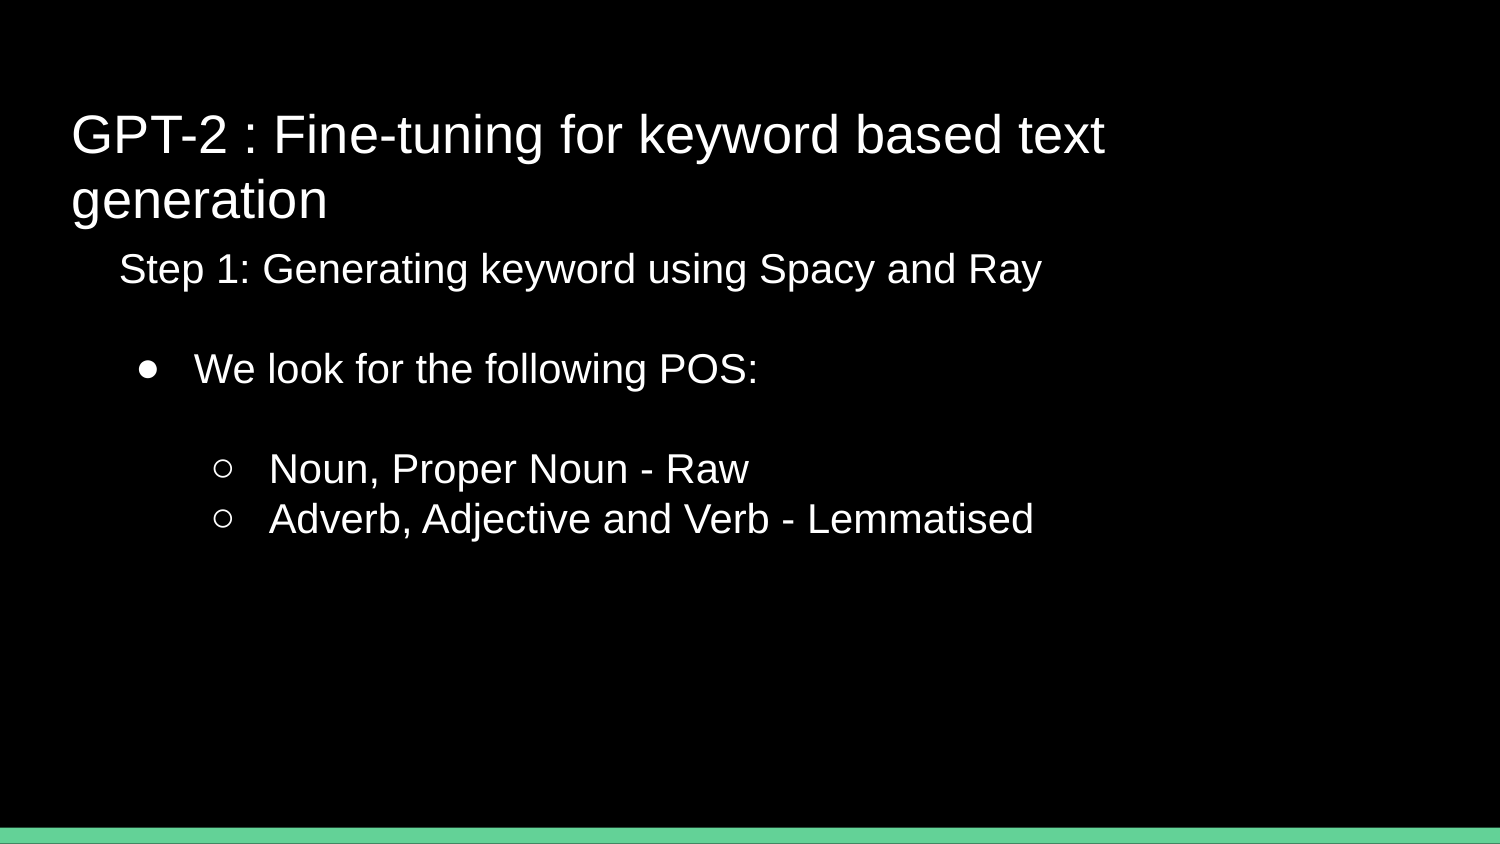

GPT-2 : Fine-tuning for keyword based text generation

Step 1: Generating keyword using Spacy and Ray

We look for the following POS:

Noun, Proper Noun - Raw
Adverb, Adjective and Verb - Lemmatised